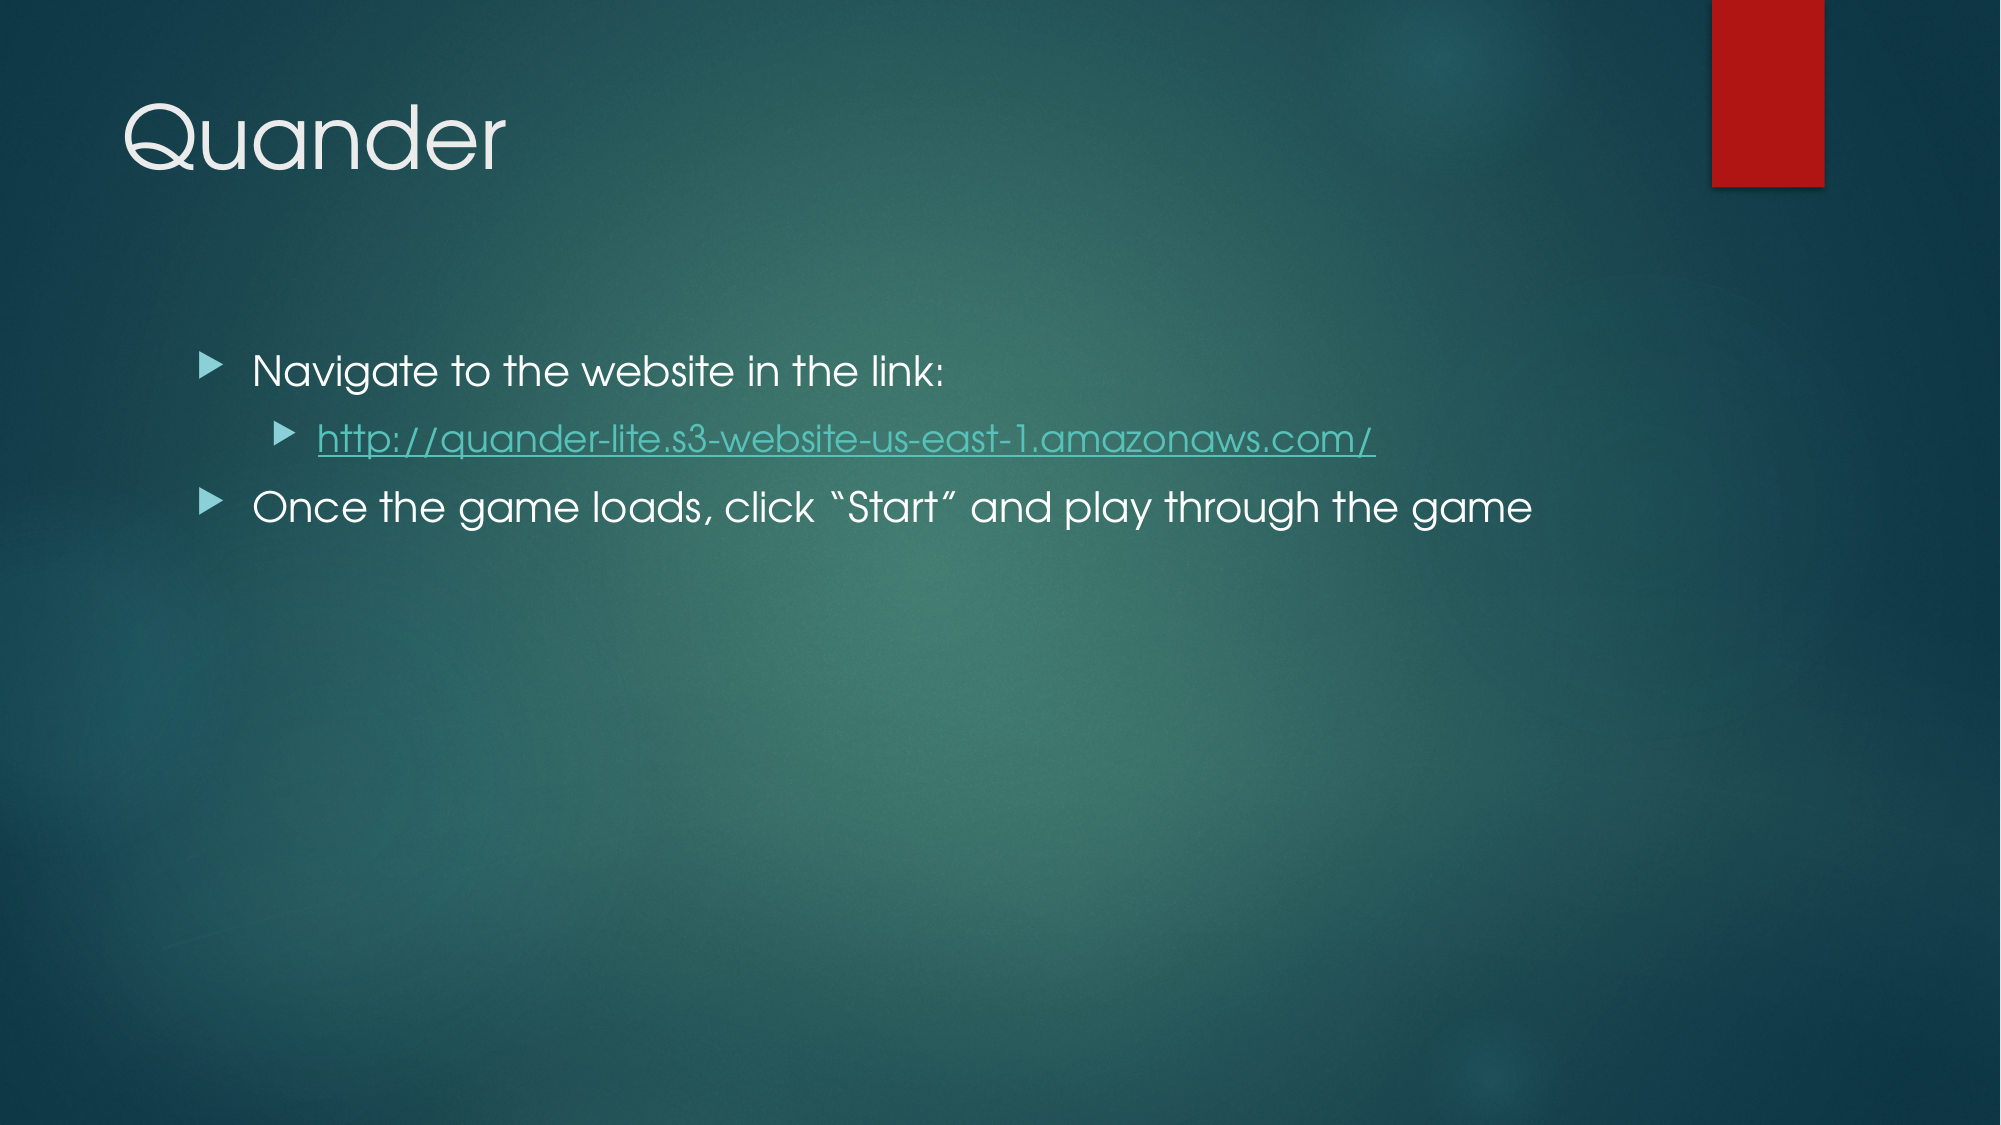

# Quander
Navigate to the website in the link:
http://quander-lite.s3-website-us-east-1.amazonaws.com/
Once the game loads, click “Start” and play through the game